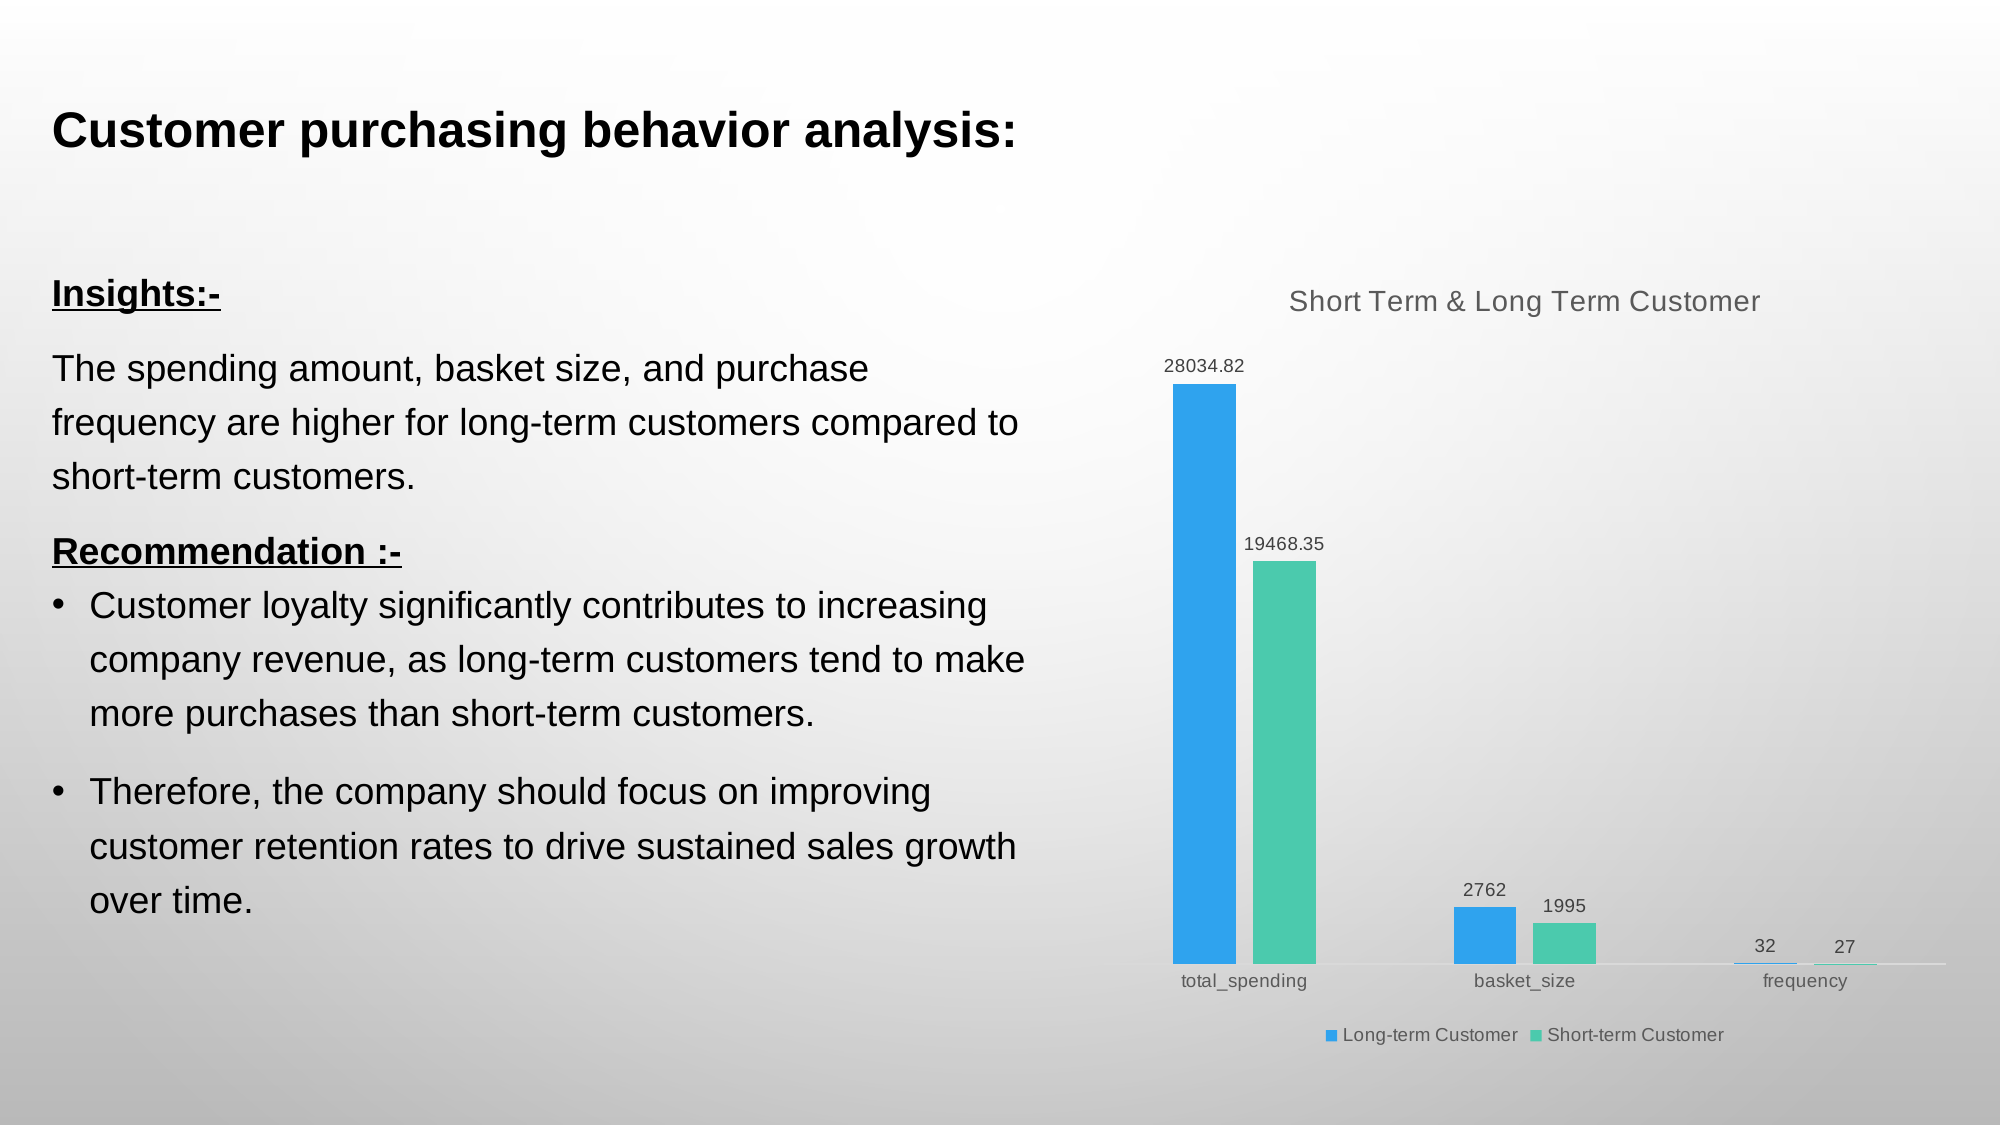

# Customer purchasing behavior analysis:
Insights:-
The spending amount, basket size, and purchase frequency are higher for long-term customers compared to short-term customers.
Recommendation :-
Customer loyalty significantly contributes to increasing company revenue, as long-term customers tend to make more purchases than short-term customers.
Therefore, the company should focus on improving customer retention rates to drive sustained sales growth over time.

### Chart: Short Term & Long Term Customer

| Category | Long-term Customer | Short-term Customer |
|---|---|---|
| total_spending | 28034.82 | 19468.35 |
| basket_size | 2762.0 | 1995.0 |
| frequency | 32.0 | 27.0 |